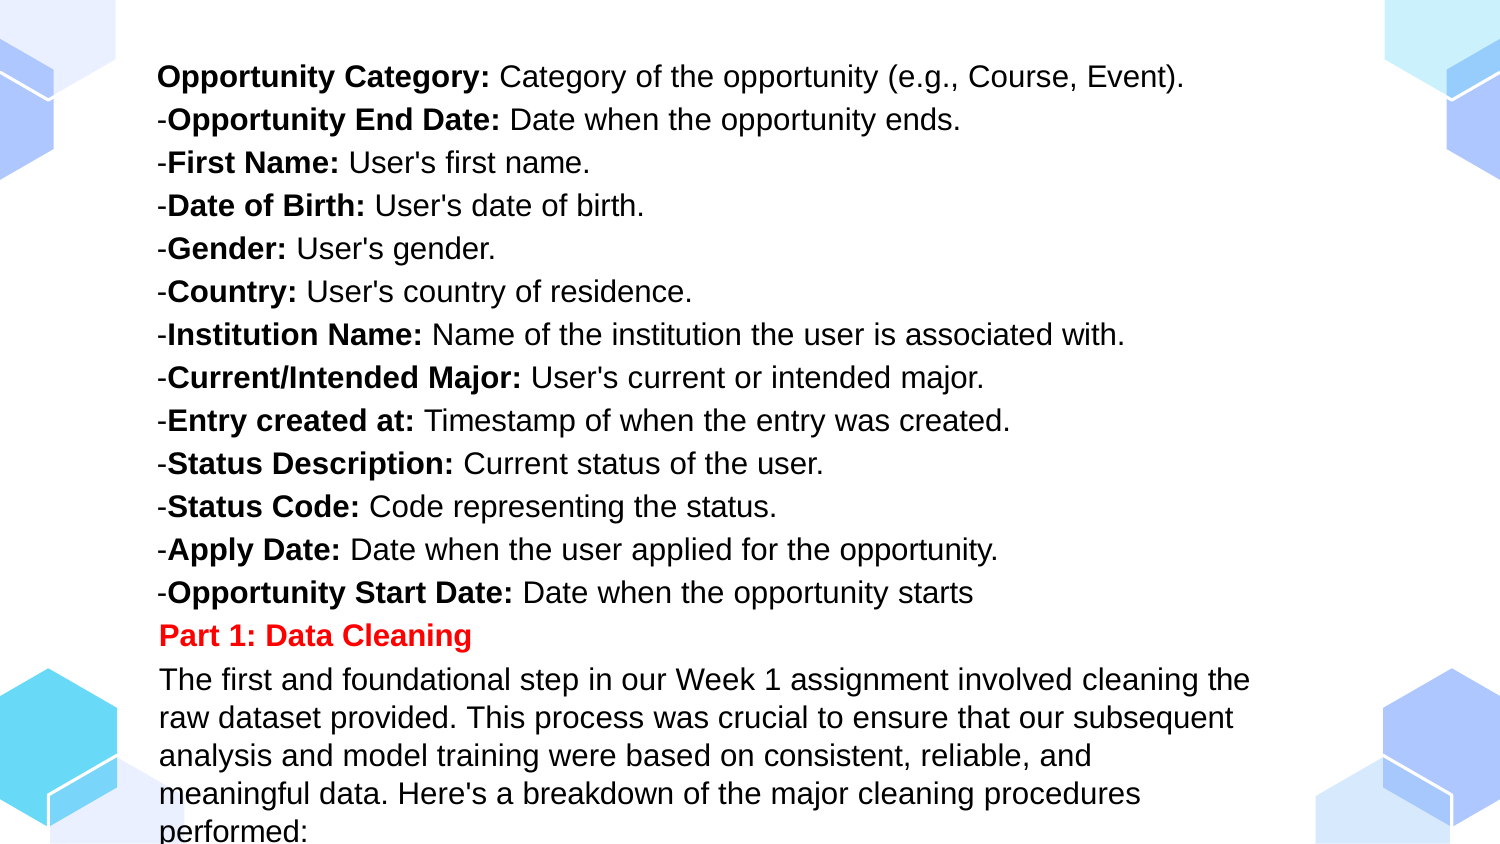

Opportunity Category: Category of the opportunity (e.g., Course, Event).
-Opportunity End Date: Date when the opportunity ends.
-First Name: User's first name.
-Date of Birth: User's date of birth.
-Gender: User's gender.
-Country: User's country of residence.
-Institution Name: Name of the institution the user is associated with.
-Current/Intended Major: User's current or intended major.
-Entry created at: Timestamp of when the entry was created.
-Status Description: Current status of the user.
-Status Code: Code representing the status.
-Apply Date: Date when the user applied for the opportunity.
-Opportunity Start Date: Date when the opportunity starts
Part 1: Data Cleaning
The first and foundational step in our Week 1 assignment involved cleaning the raw dataset provided. This process was crucial to ensure that our subsequent analysis and model training were based on consistent, reliable, and meaningful data. Here's a breakdown of the major cleaning procedures performed: